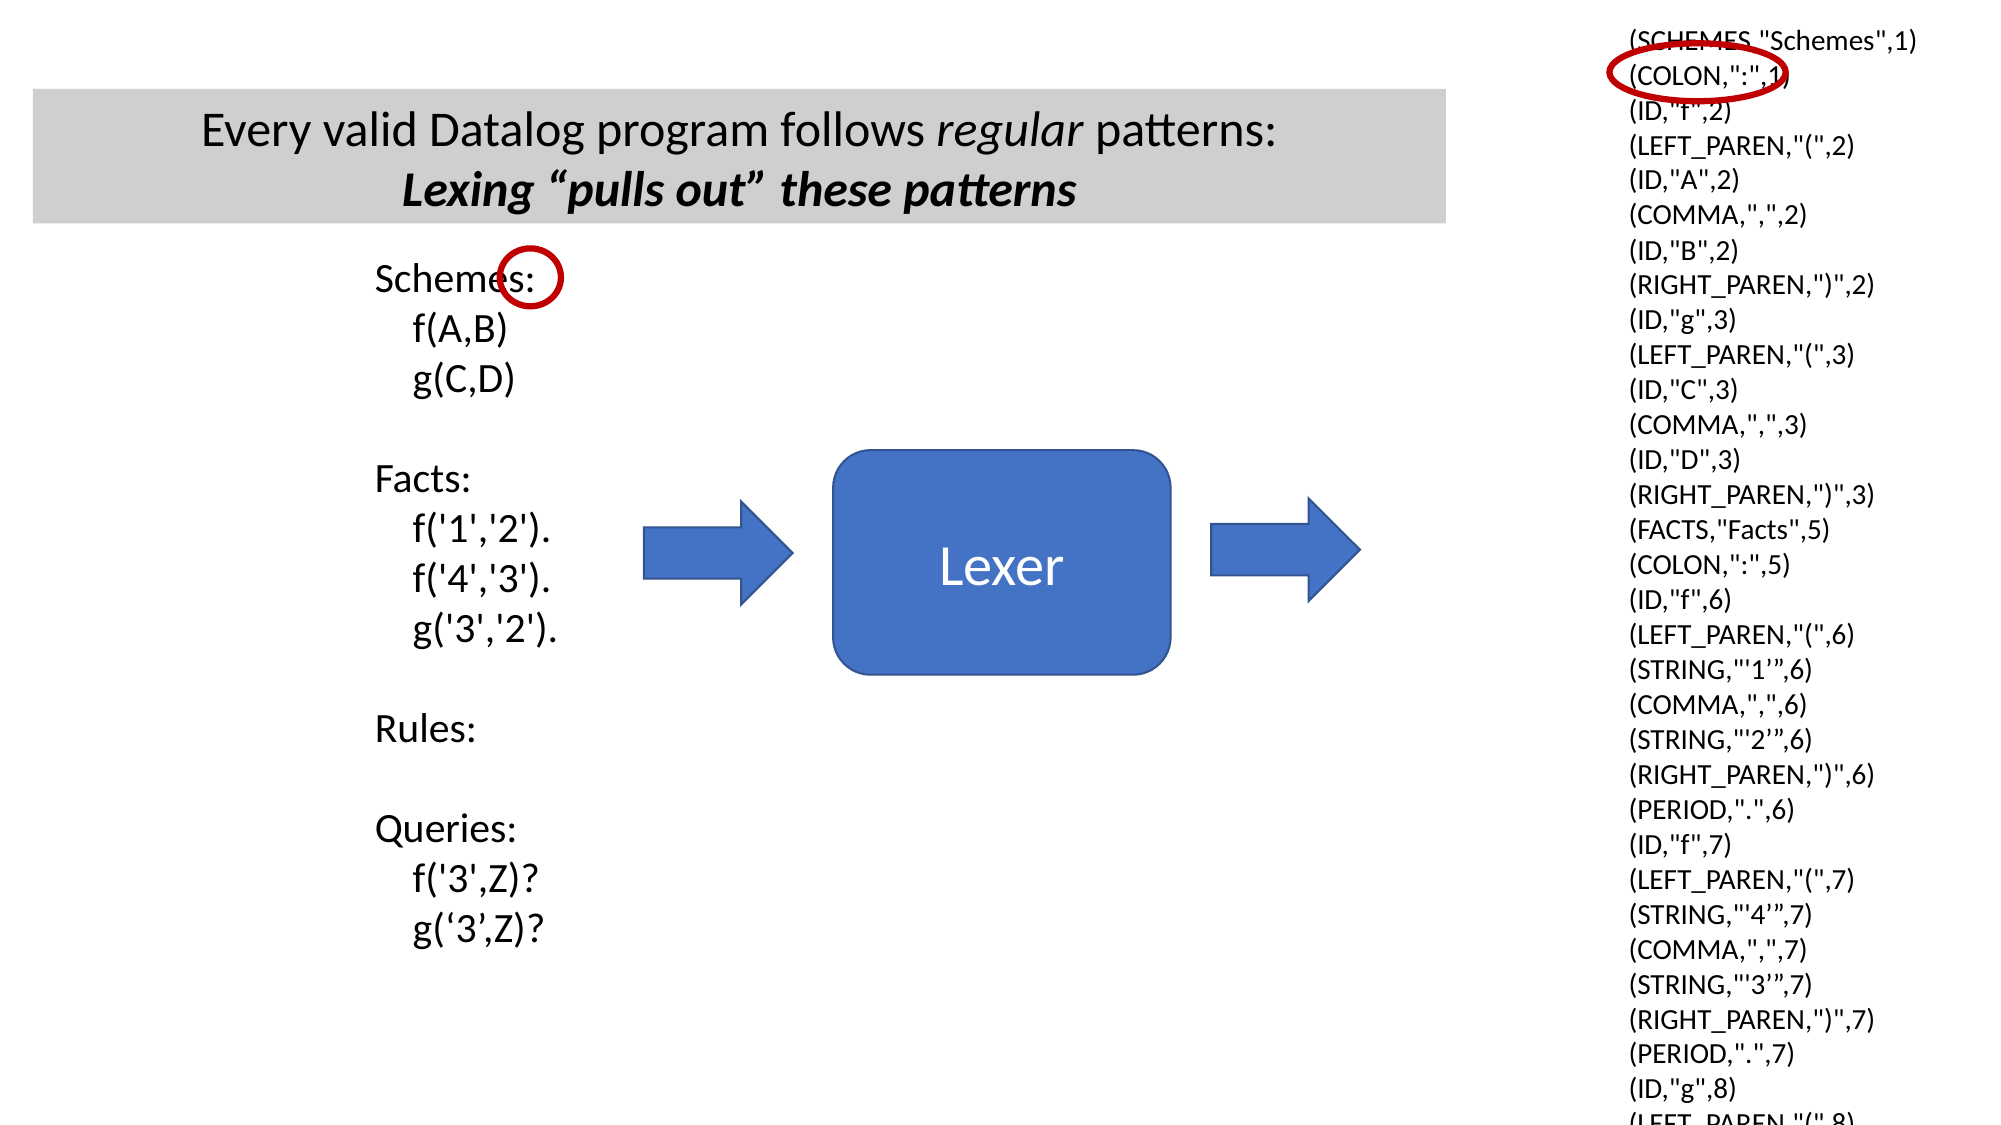

(SCHEMES,"Schemes",1)
(COLON,":",1)
(ID,"f",2)
(LEFT_PAREN,"(",2)
(ID,"A",2)
(COMMA,",",2)
(ID,"B",2)
(RIGHT_PAREN,")",2)
(ID,"g",3)
(LEFT_PAREN,"(",3)
(ID,"C",3)
(COMMA,",",3)
(ID,"D",3)
(RIGHT_PAREN,")",3)
(FACTS,"Facts",5)
(COLON,":",5)
(ID,"f",6)
(LEFT_PAREN,"(",6)
(STRING,"'1’”,6)
(COMMA,",",6)
(STRING,"'2’”,6)
(RIGHT_PAREN,")",6)
(PERIOD,".",6)
(ID,"f",7)
(LEFT_PAREN,"(",7)
(STRING,"'4’”,7)
(COMMA,",",7)
(STRING,"'3’”,7)
(RIGHT_PAREN,")",7)
(PERIOD,".",7)
(ID,"g",8)
(LEFT_PAREN,"(",8)
(STRING,"'3’”,8)

# What is Lexing?
Every valid Datalog program follows regular patterns:
Lexing “pulls out” these patterns
Schemes:
    f(A,B)
    g(C,D)

Facts:
    f('1','2').
    f('4','3').
    g('3','2').

Rules:

Queries:
    f('3',Z)?
    g(‘3’,Z)?

Lexer